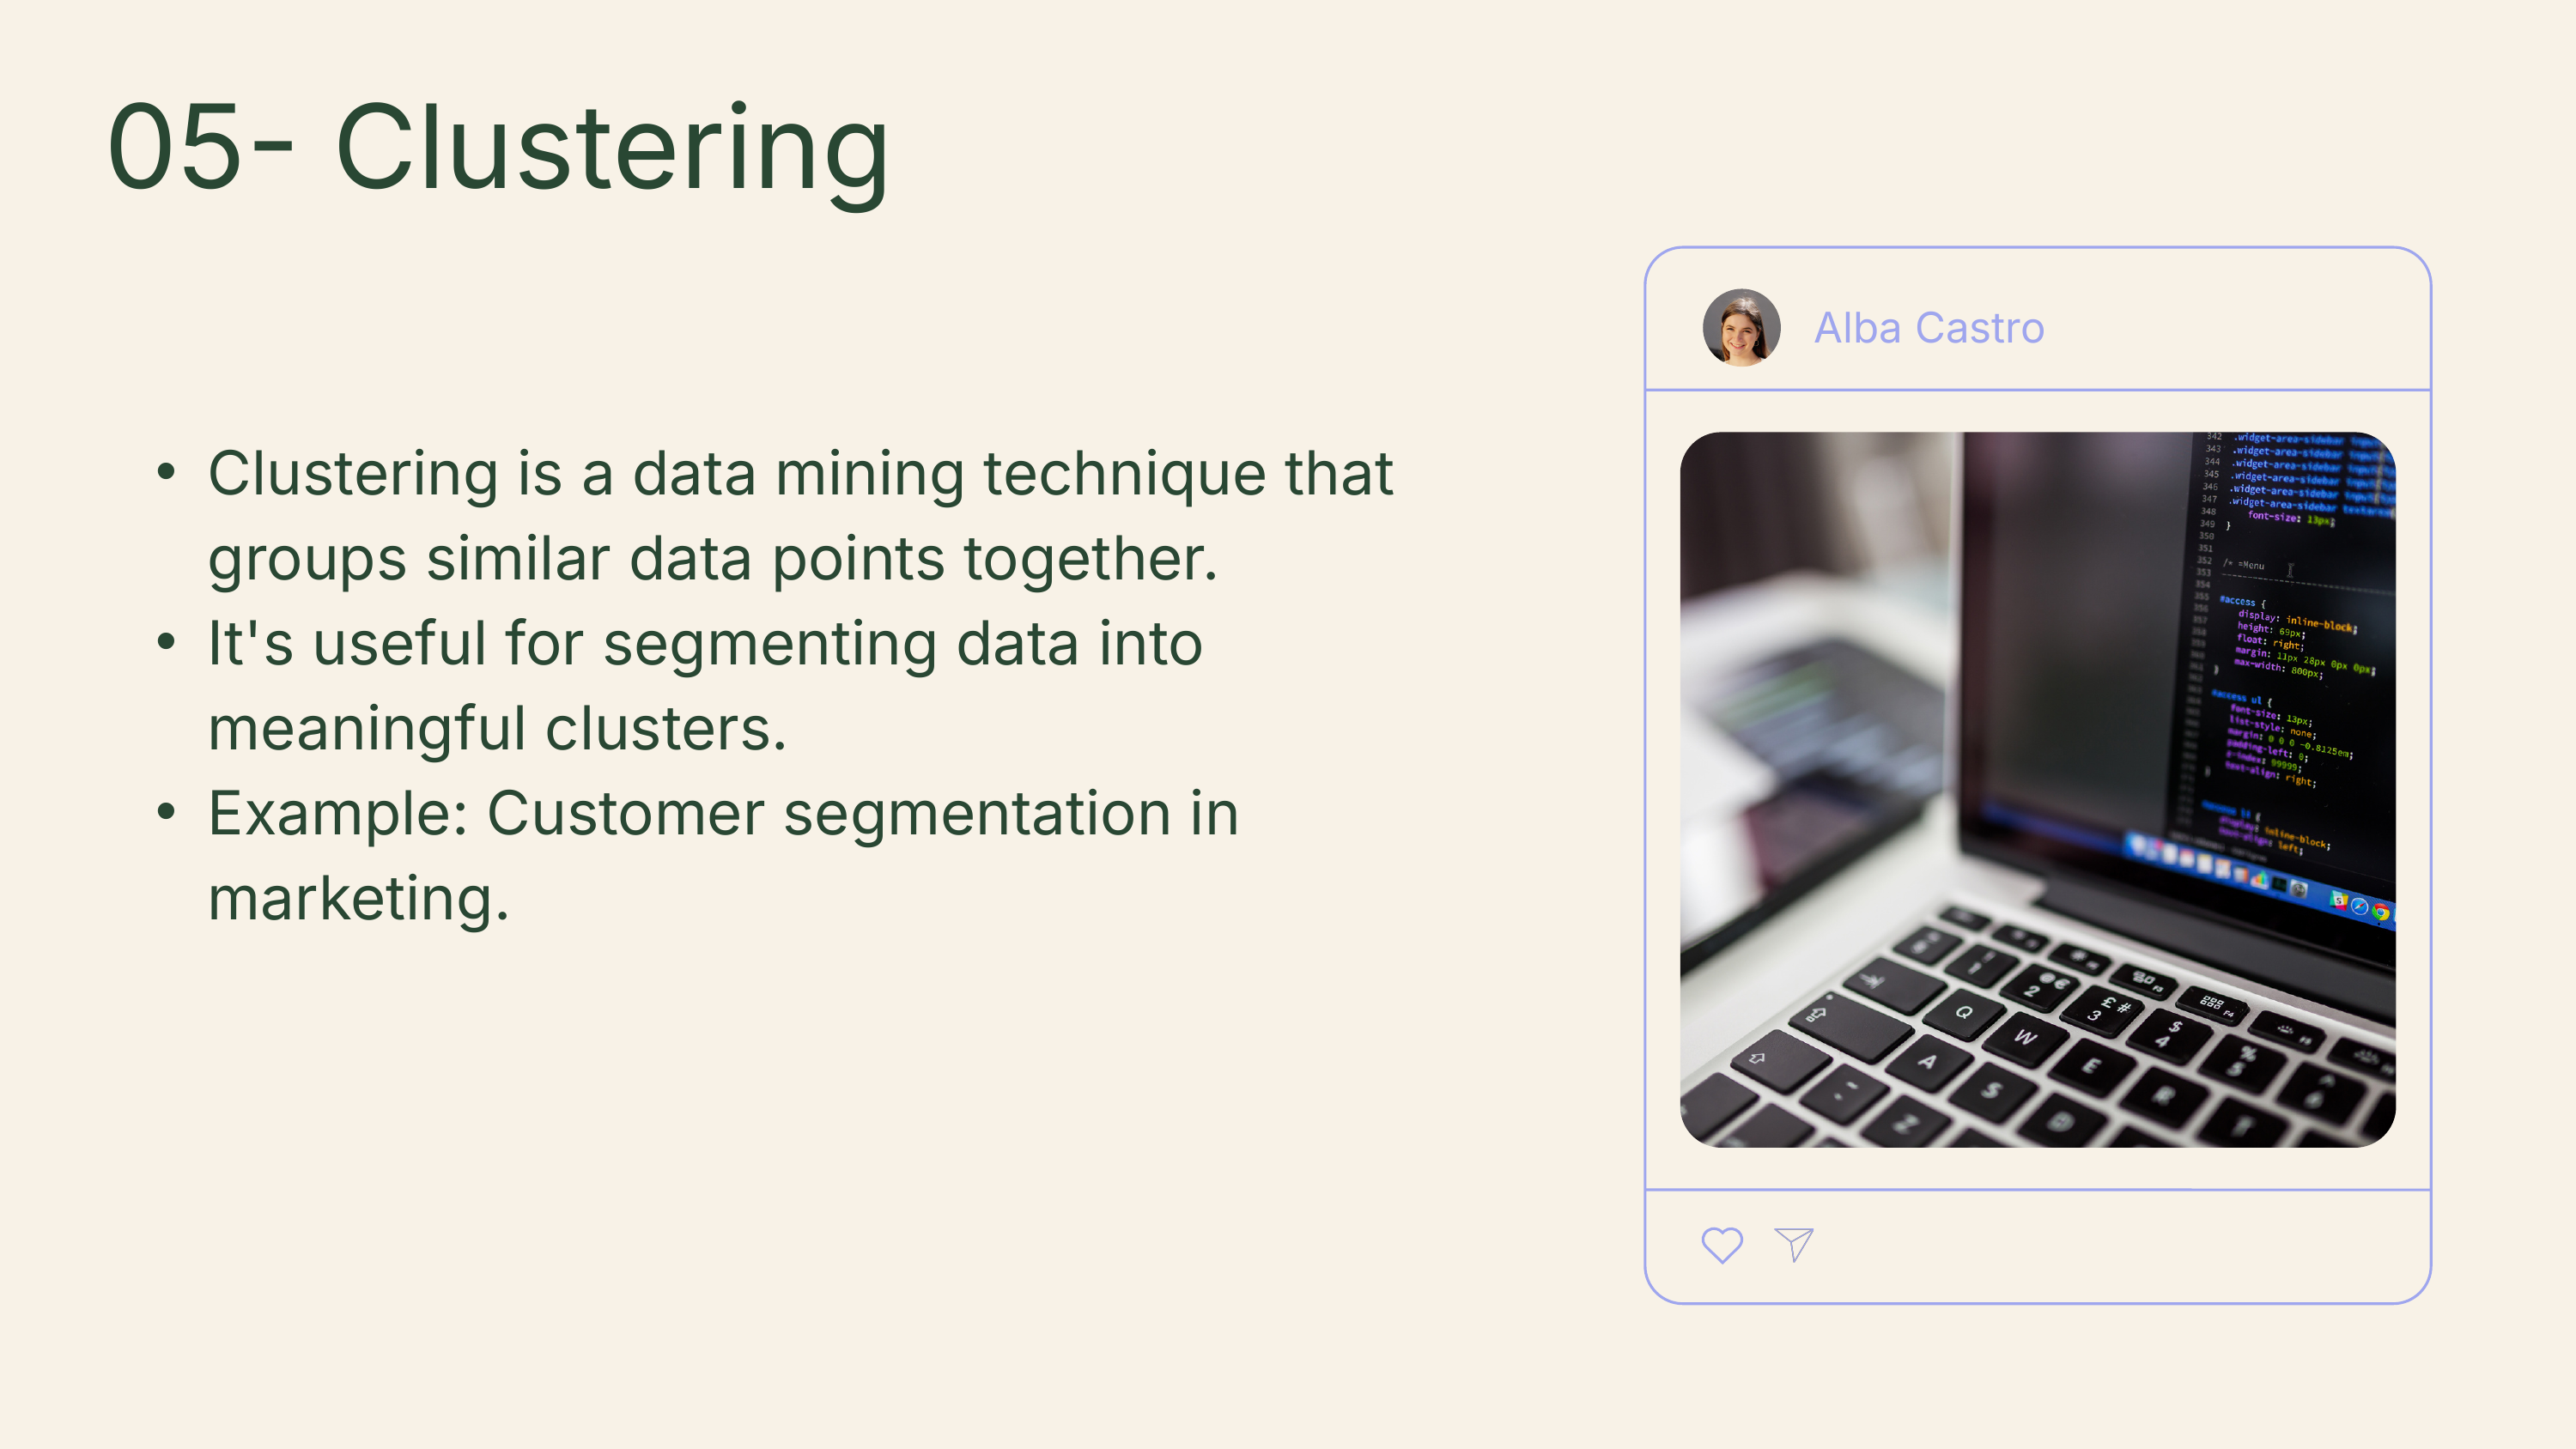

05- Clustering

Alba Castro

Clustering is a data mining technique that groups similar data points together.
It's useful for segmenting data into meaningful clusters.
Example: Customer segmentation in marketing.